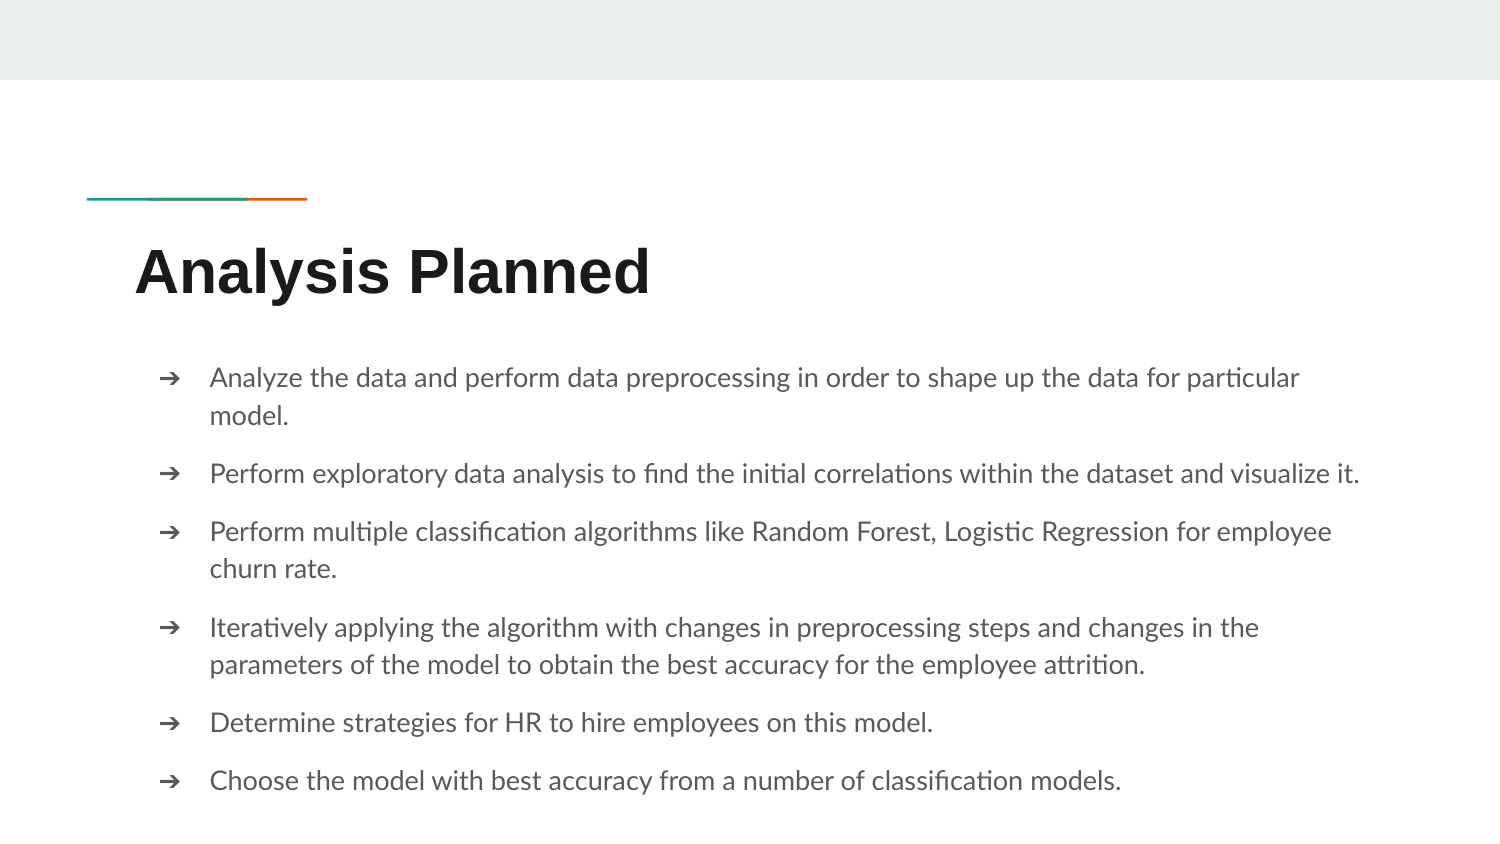

# Analysis Planned
Analyze the data and perform data preprocessing in order to shape up the data for particular model.
Perform exploratory data analysis to find the initial correlations within the dataset and visualize it.
Perform multiple classification algorithms like Random Forest, Logistic Regression for employee churn rate.
Iteratively applying the algorithm with changes in preprocessing steps and changes in the parameters of the model to obtain the best accuracy for the employee attrition.
Determine strategies for HR to hire employees on this model.
Choose the model with best accuracy from a number of classification models.